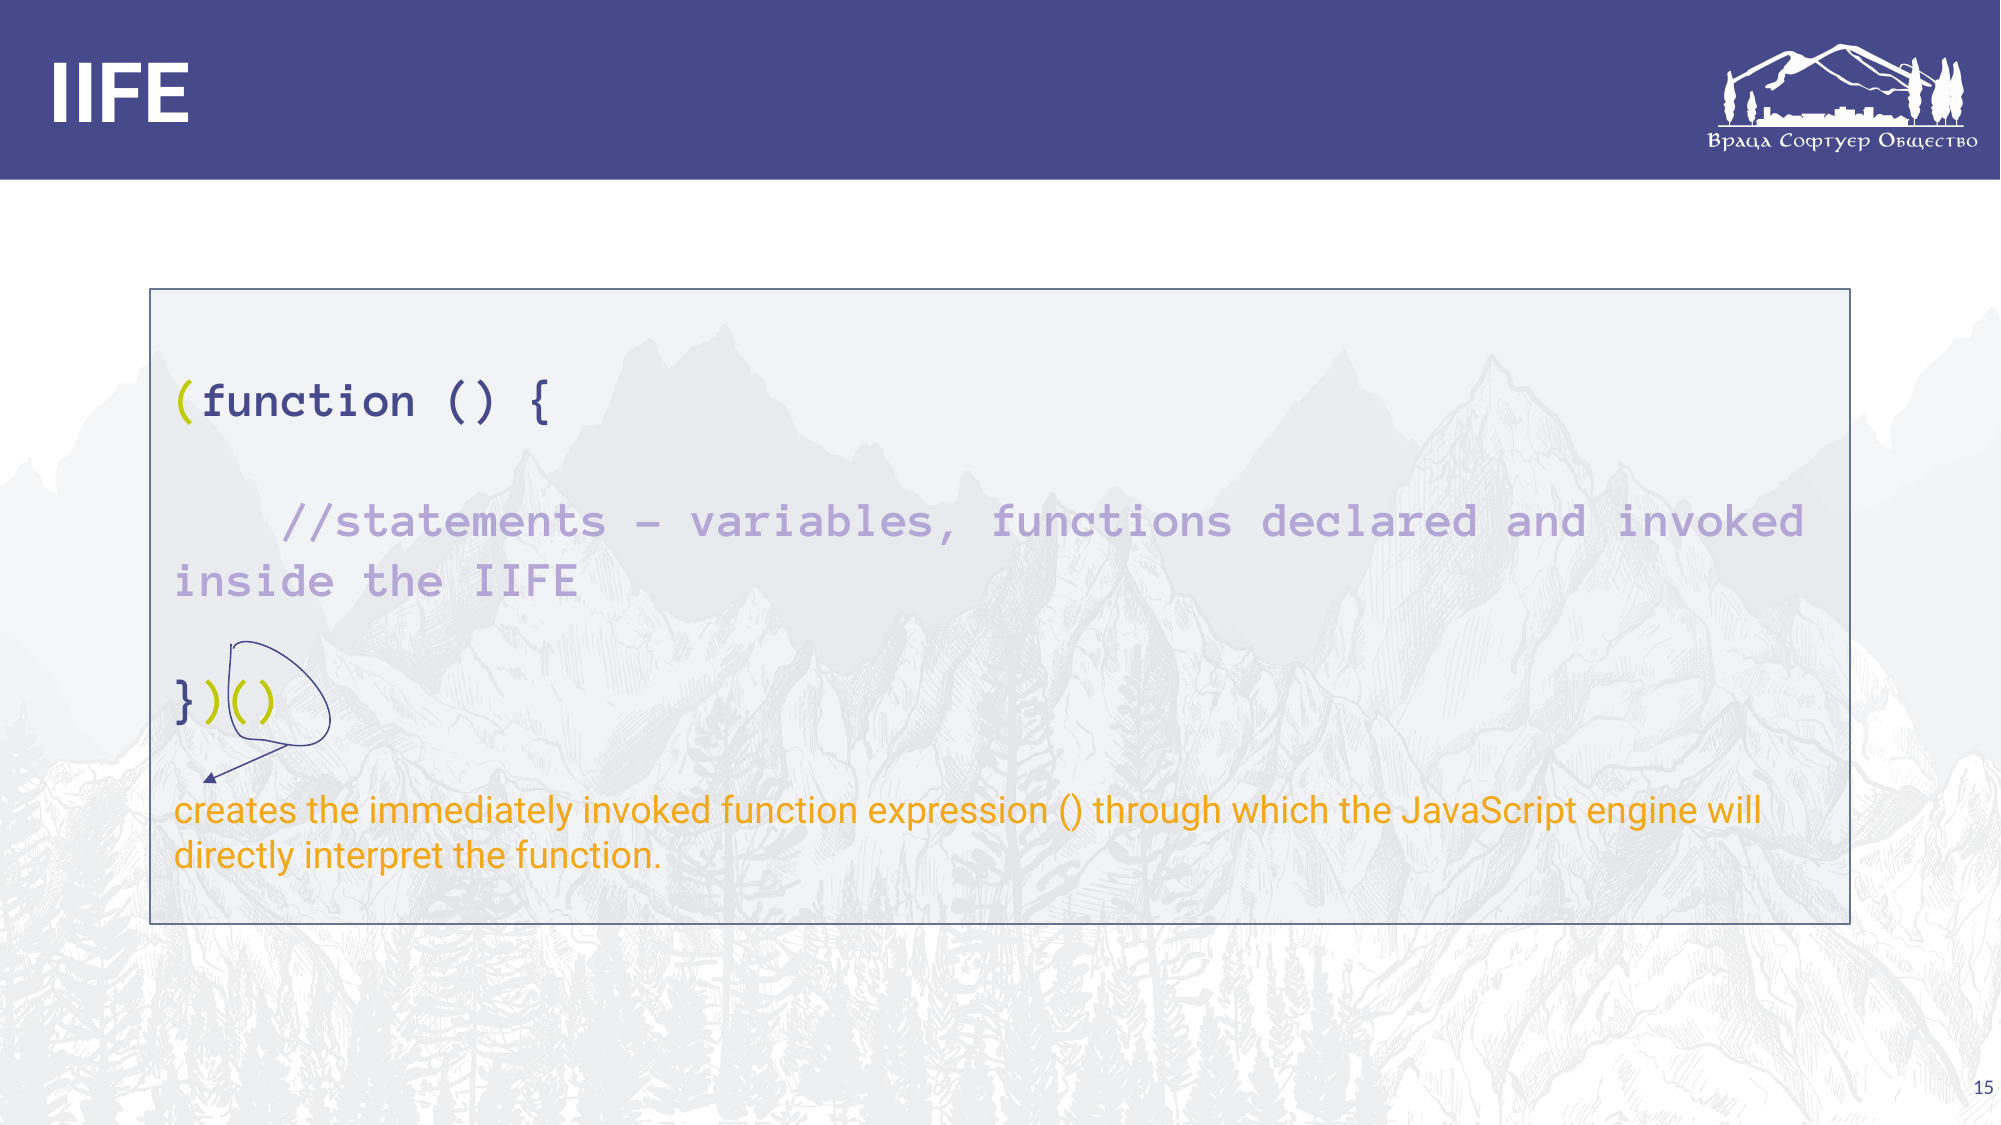

# IIFE
.

(function () {

    //statements - variables, functions declared and invoked inside the IIFE

})()

creates the immediately invoked function expression () through which the JavaScript engine will directly interpret the function.

15